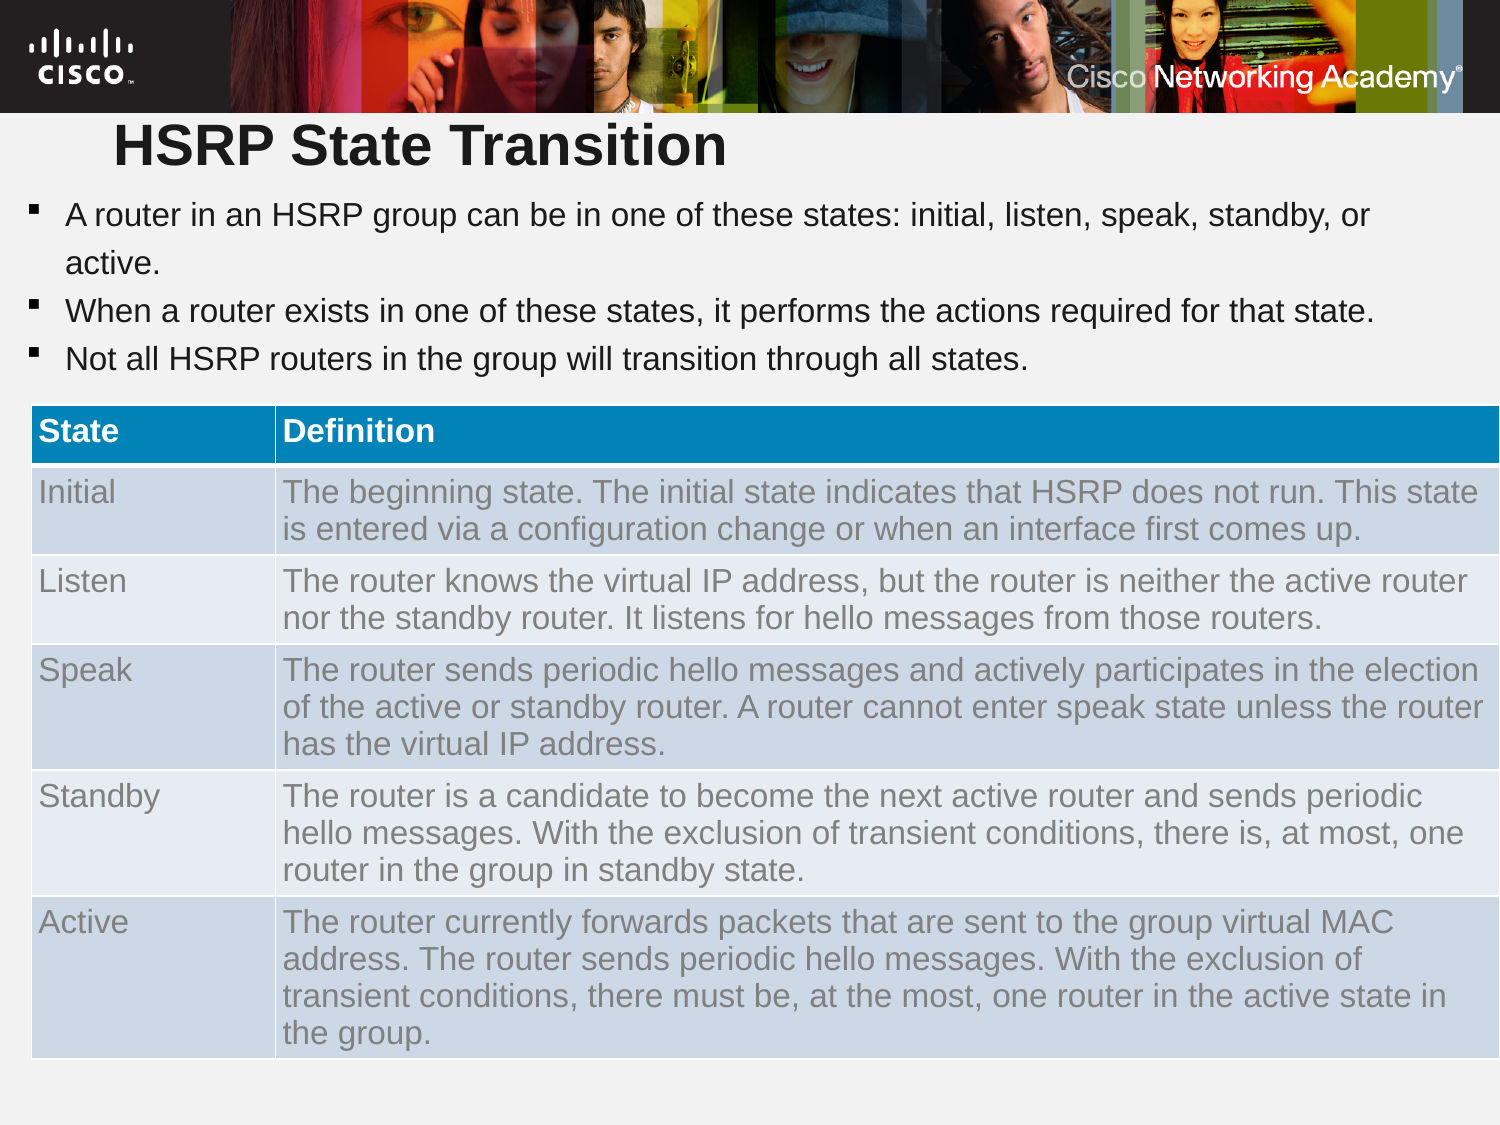

# HSRP State Transition
A router in an HSRP group can be in one of these states: initial, listen, speak, standby, or active.
When a router exists in one of these states, it performs the actions required for that state.
Not all HSRP routers in the group will transition through all states.
| State | Definition |
| --- | --- |
| Initial | The beginning state. The initial state indicates that HSRP does not run. This state is entered via a configuration change or when an interface first comes up. |
| Listen | The router knows the virtual IP address, but the router is neither the active router nor the standby router. It listens for hello messages from those routers. |
| Speak | The router sends periodic hello messages and actively participates in the election of the active or standby router. A router cannot enter speak state unless the router has the virtual IP address. |
| Standby | The router is a candidate to become the next active router and sends periodic hello messages. With the exclusion of transient conditions, there is, at most, one router in the group in standby state. |
| Active | The router currently forwards packets that are sent to the group virtual MAC address. The router sends periodic hello messages. With the exclusion of transient conditions, there must be, at the most, one router in the active state in the group. |